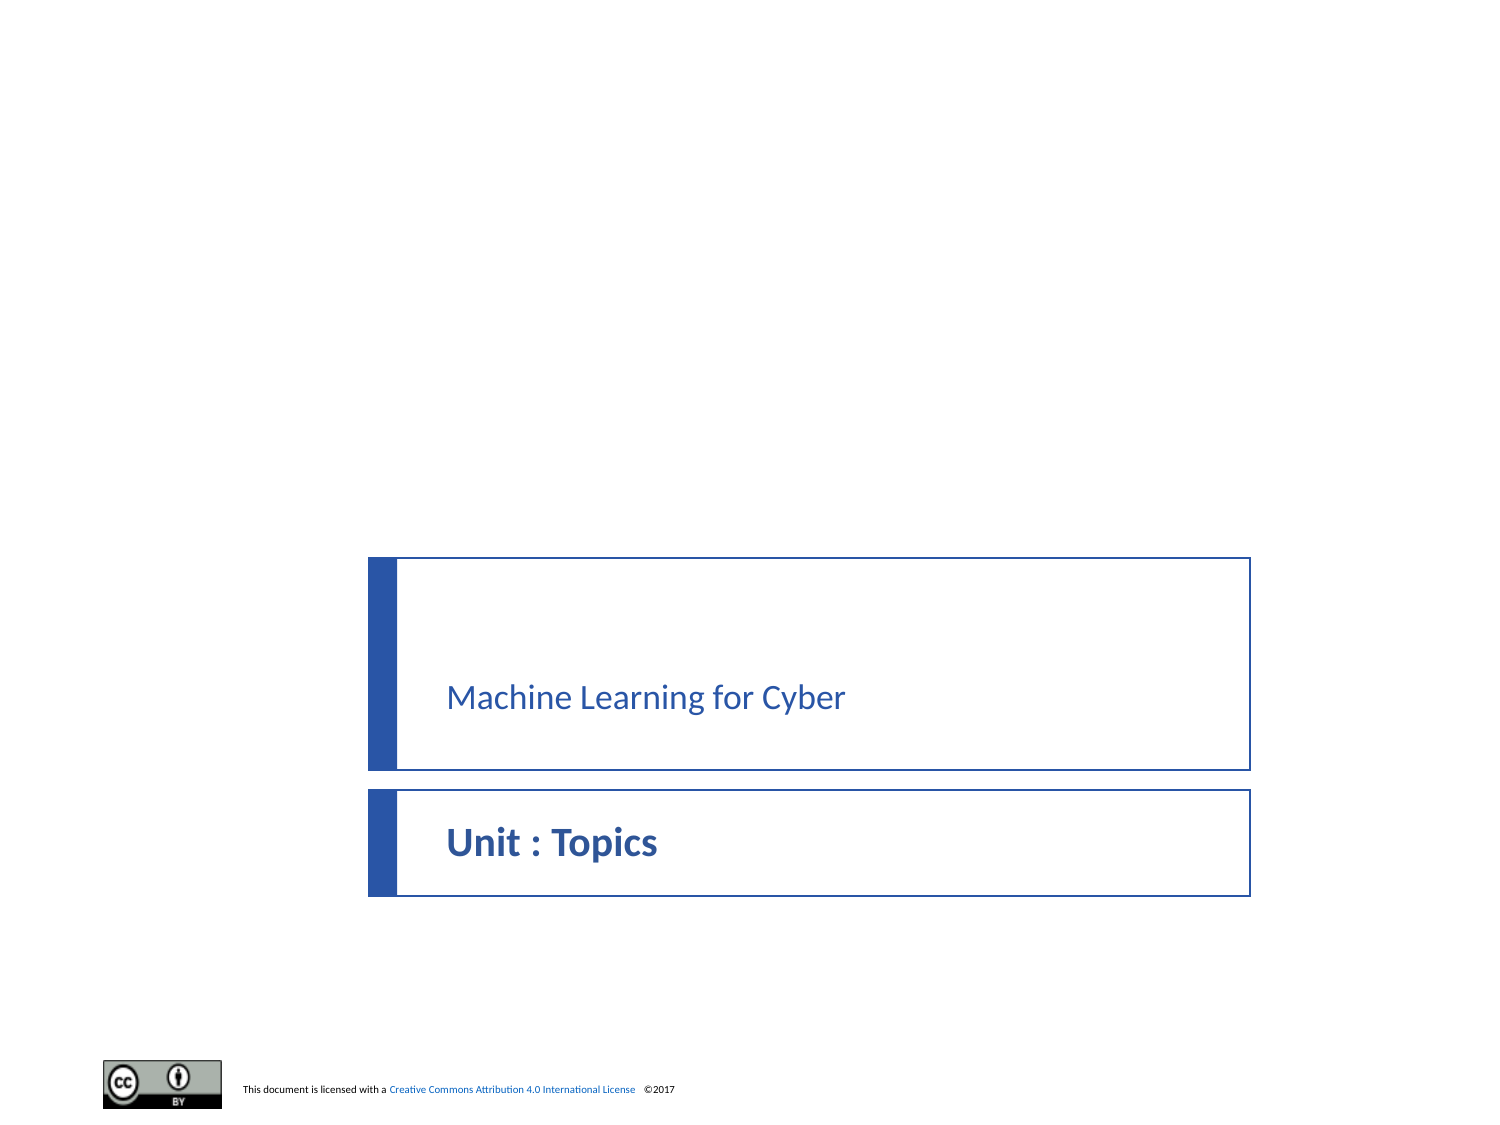

# Machine Learning for Cyber
Unit : Topics